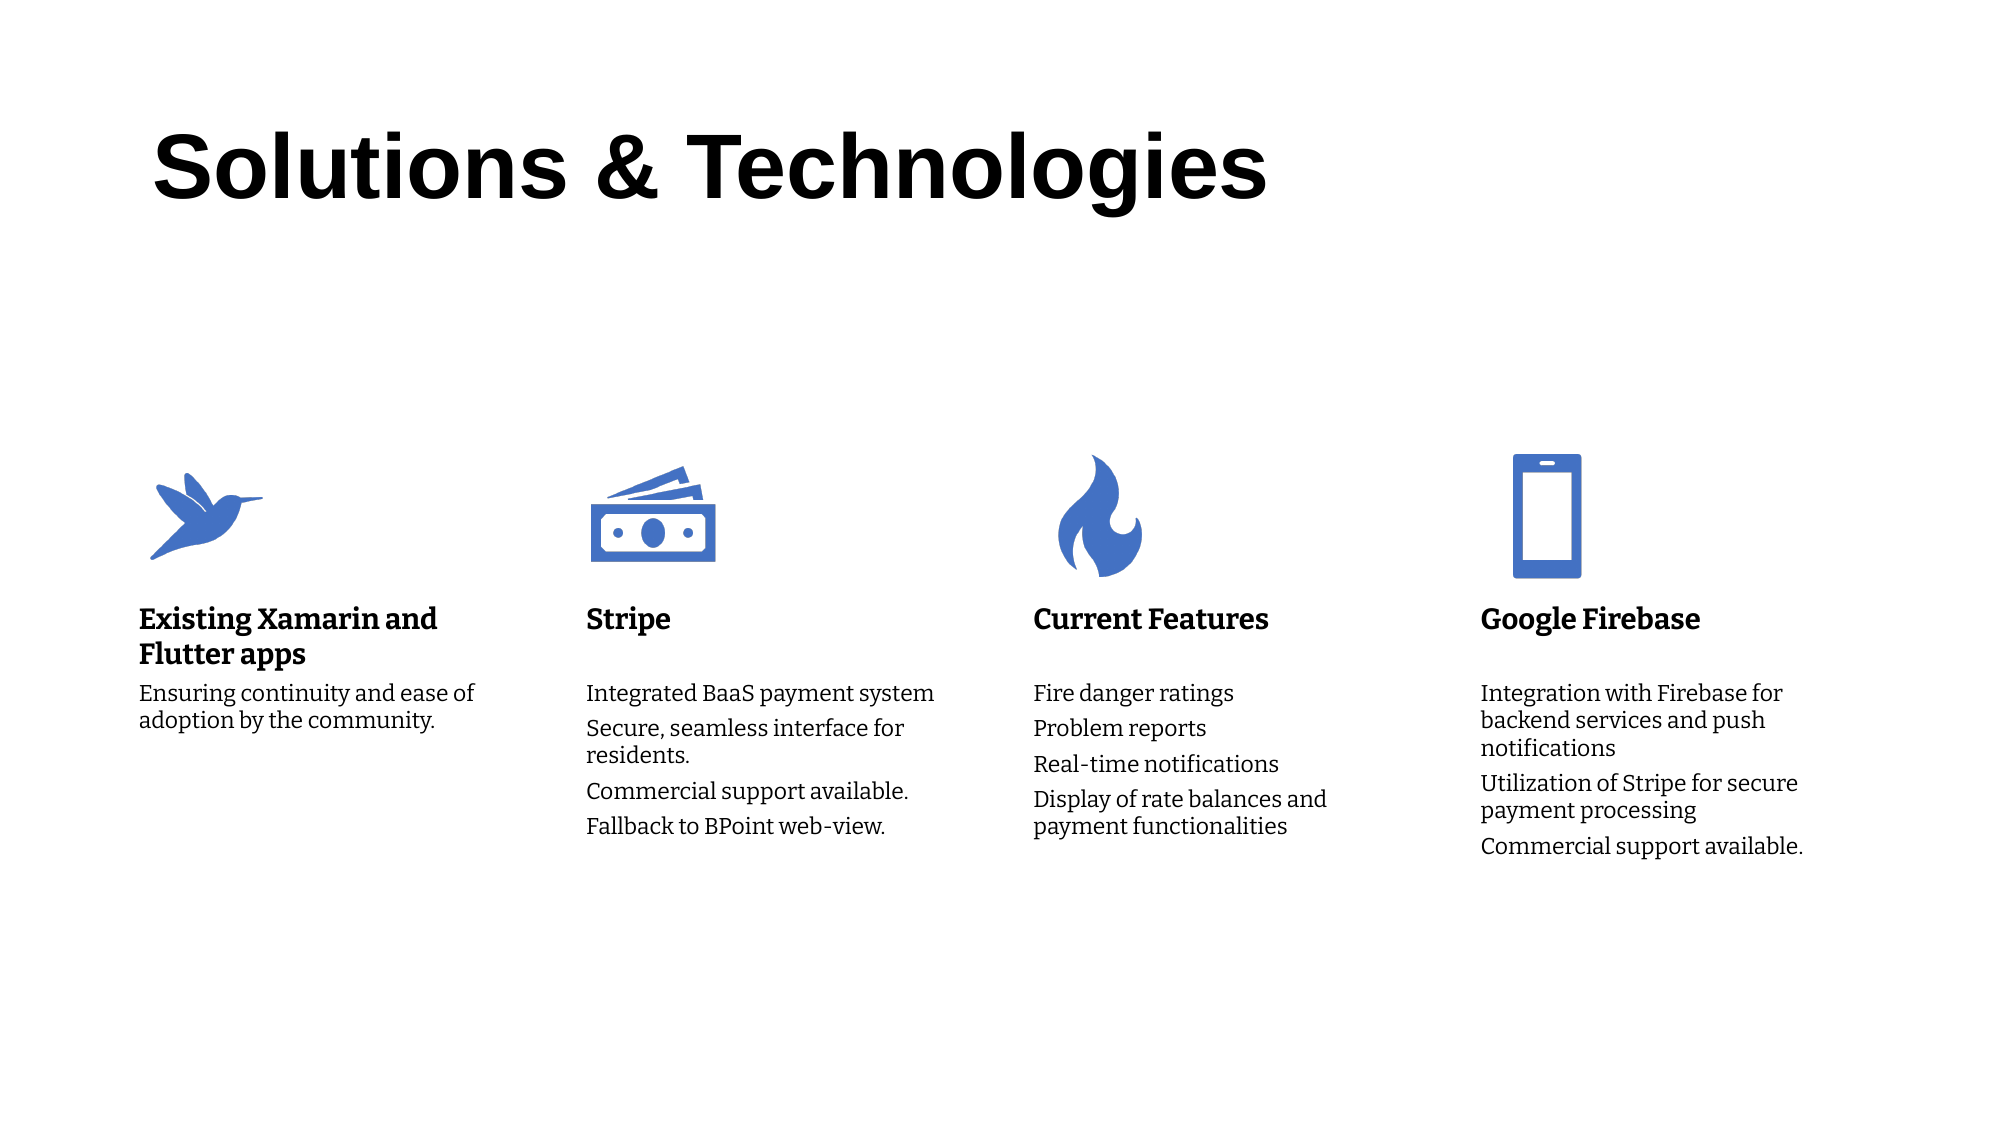

# Solutions & Technologies
Existing Xamarin and Flutter apps
Ensuring continuity and ease of adoption by the community.
Stripe
Integrated BaaS payment system
Secure, seamless interface for residents.
Commercial support available.
Fallback to BPoint web-view.
Current Features
Fire danger ratings
Problem reports
Real-time notifications
Display of rate balances and payment functionalities
Google Firebase
Integration with Firebase for backend services and push notifications
Utilization of Stripe for secure payment processing
Commercial support available.